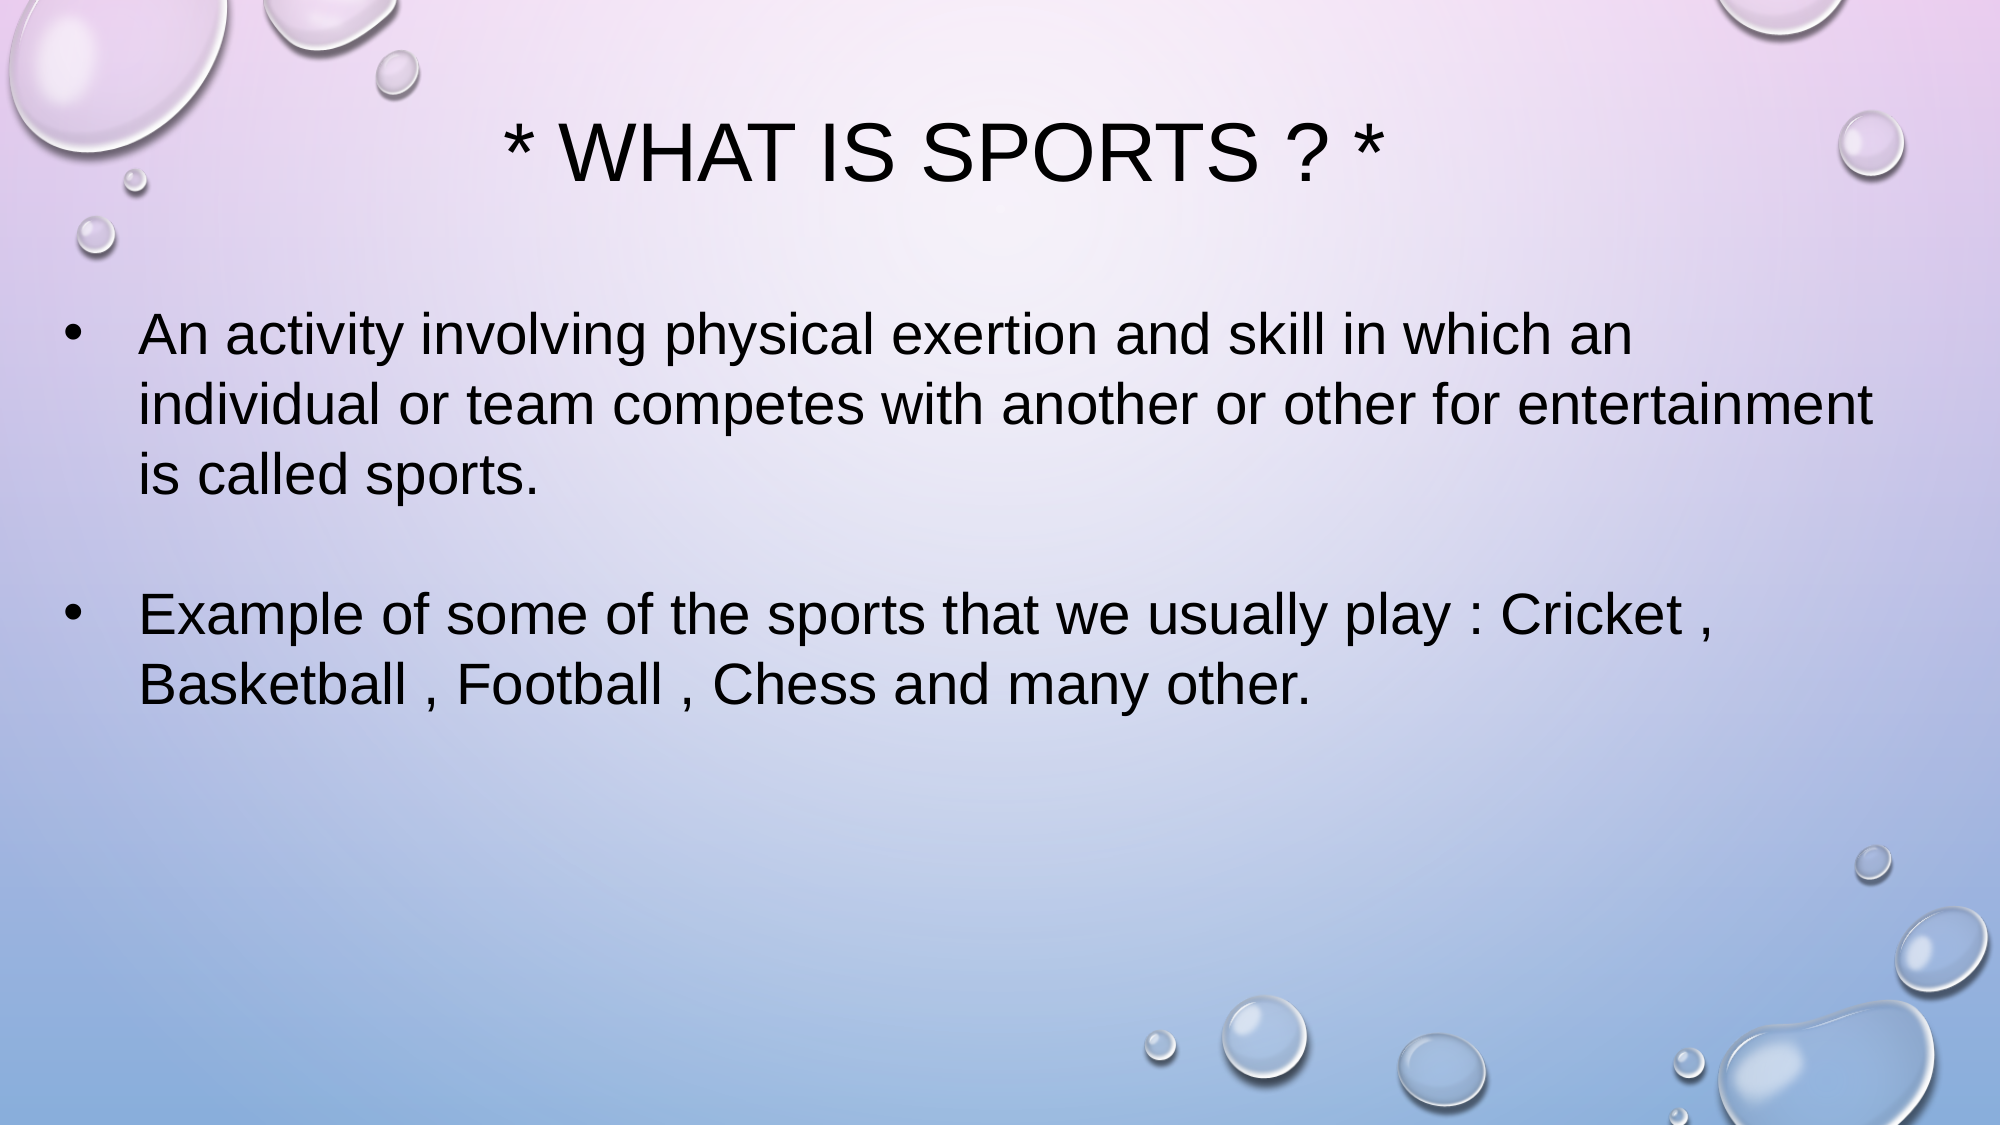

* WHAT IS SPORTS ? *
An activity involving physical exertion and skill in which an individual or team competes with another or other for entertainment is called sports.

Example of some of the sports that we usually play : Cricket , Basketball , Football , Chess and many other.